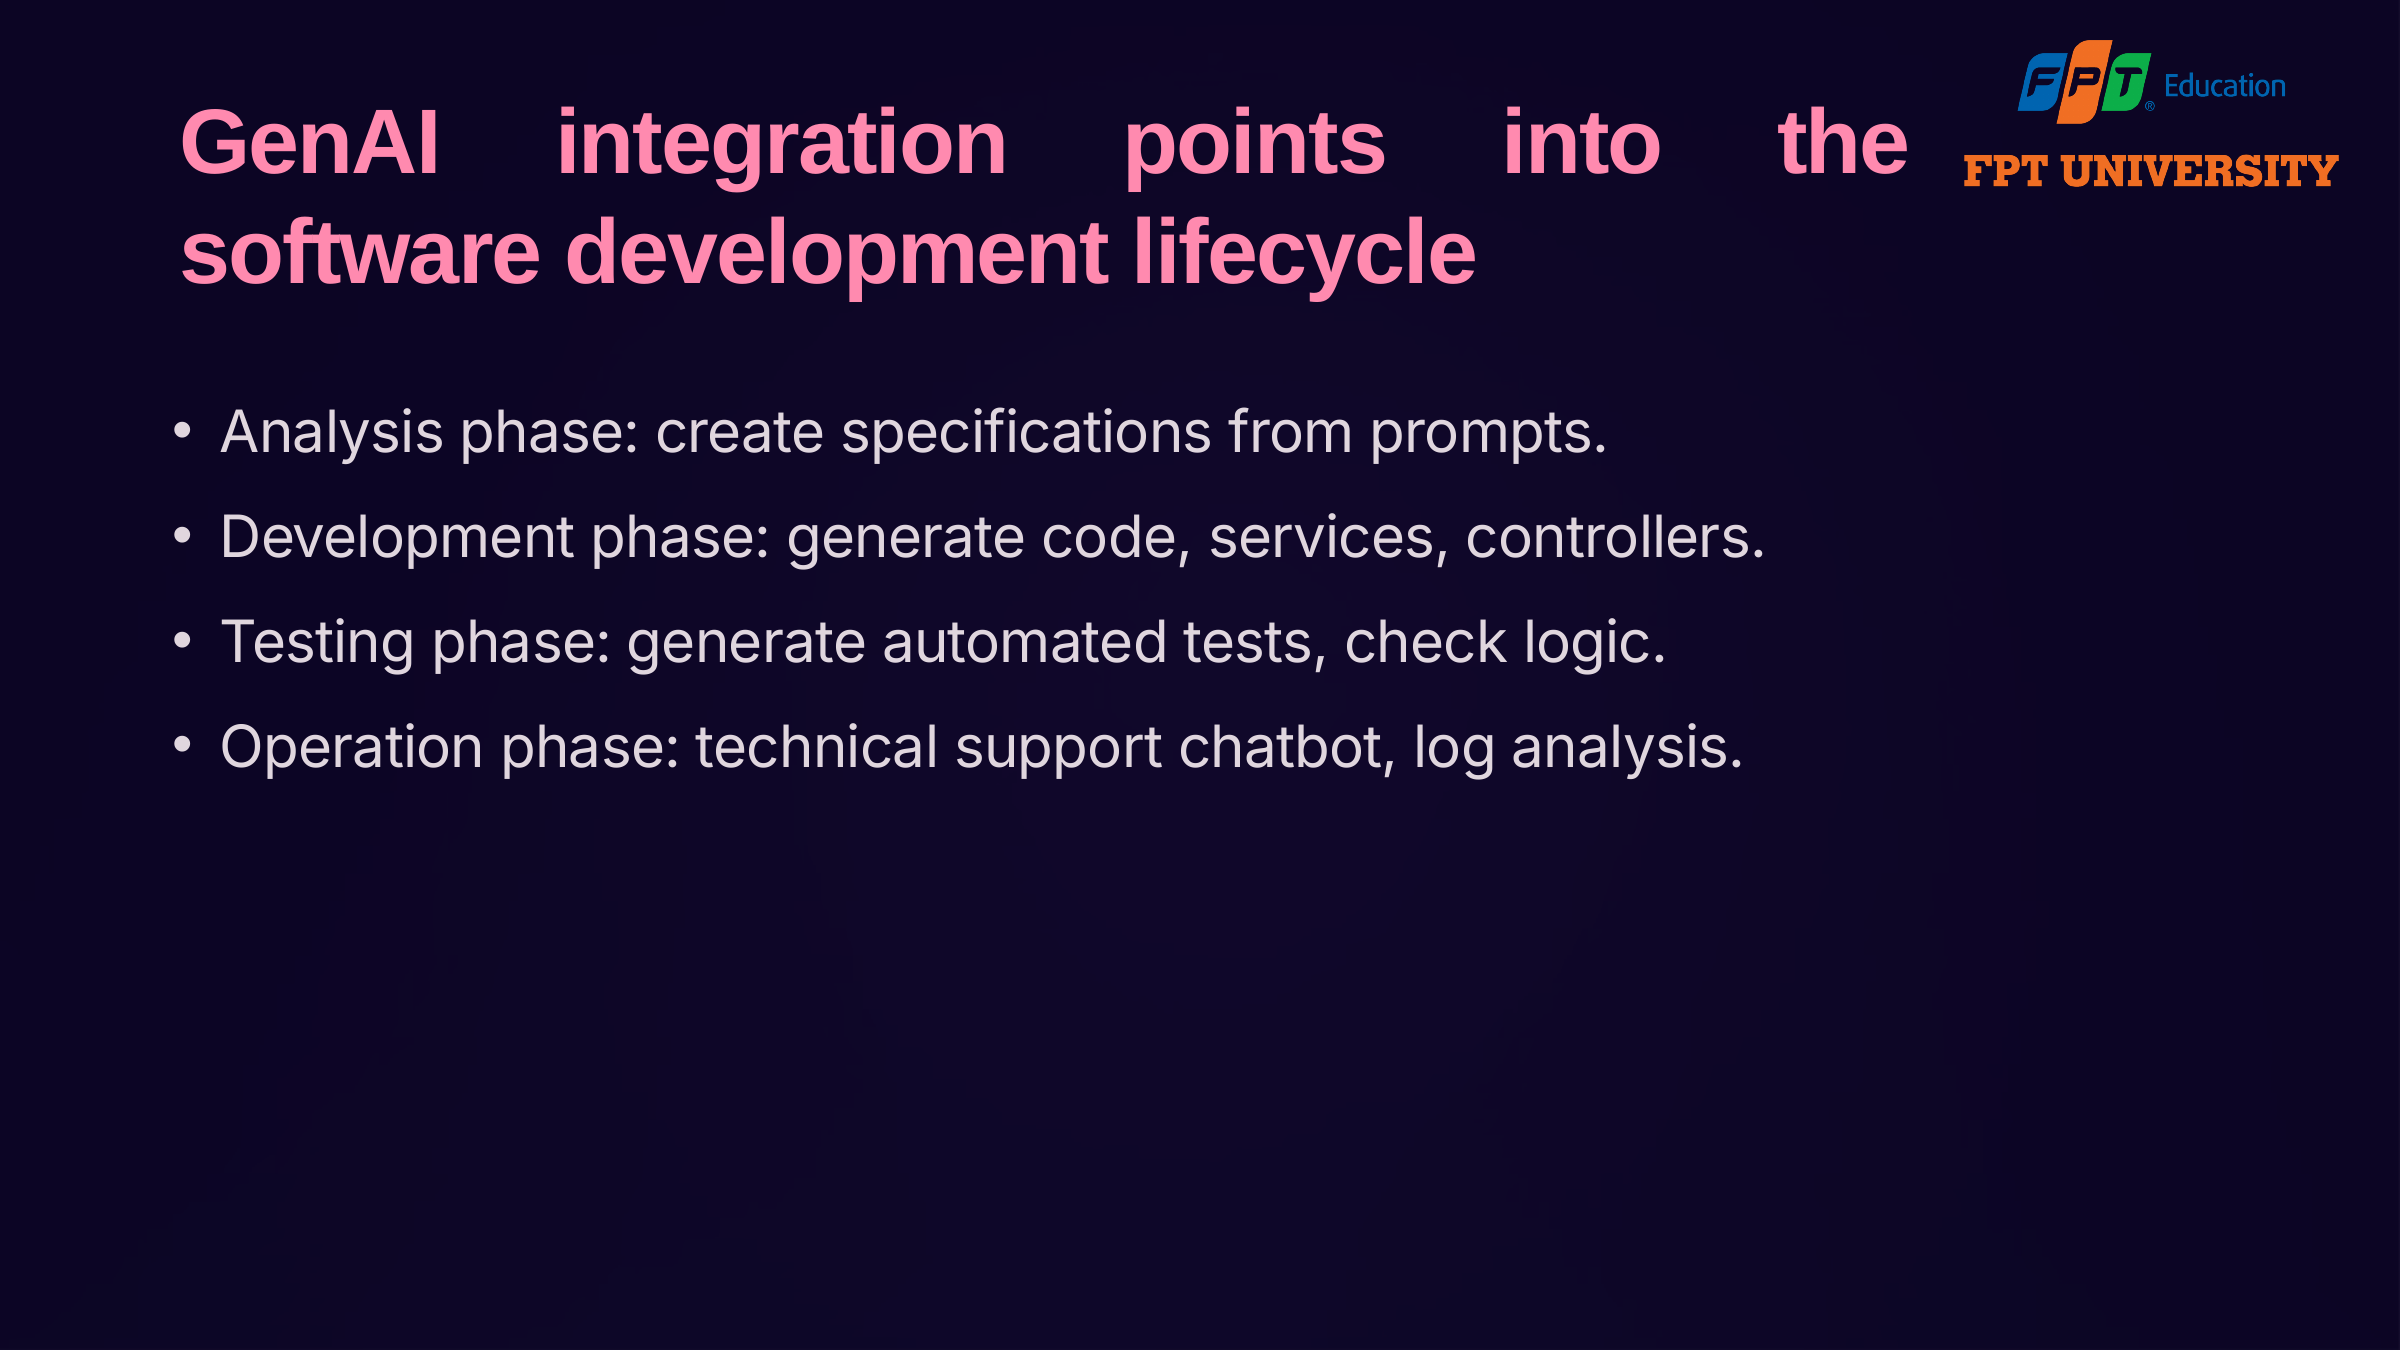

GenAI integration points into the software development lifecycle
Analysis phase: create specifications from prompts.
Development phase: generate code, services, controllers.
Testing phase: generate automated tests, check logic.
Operation phase: technical support chatbot, log analysis.